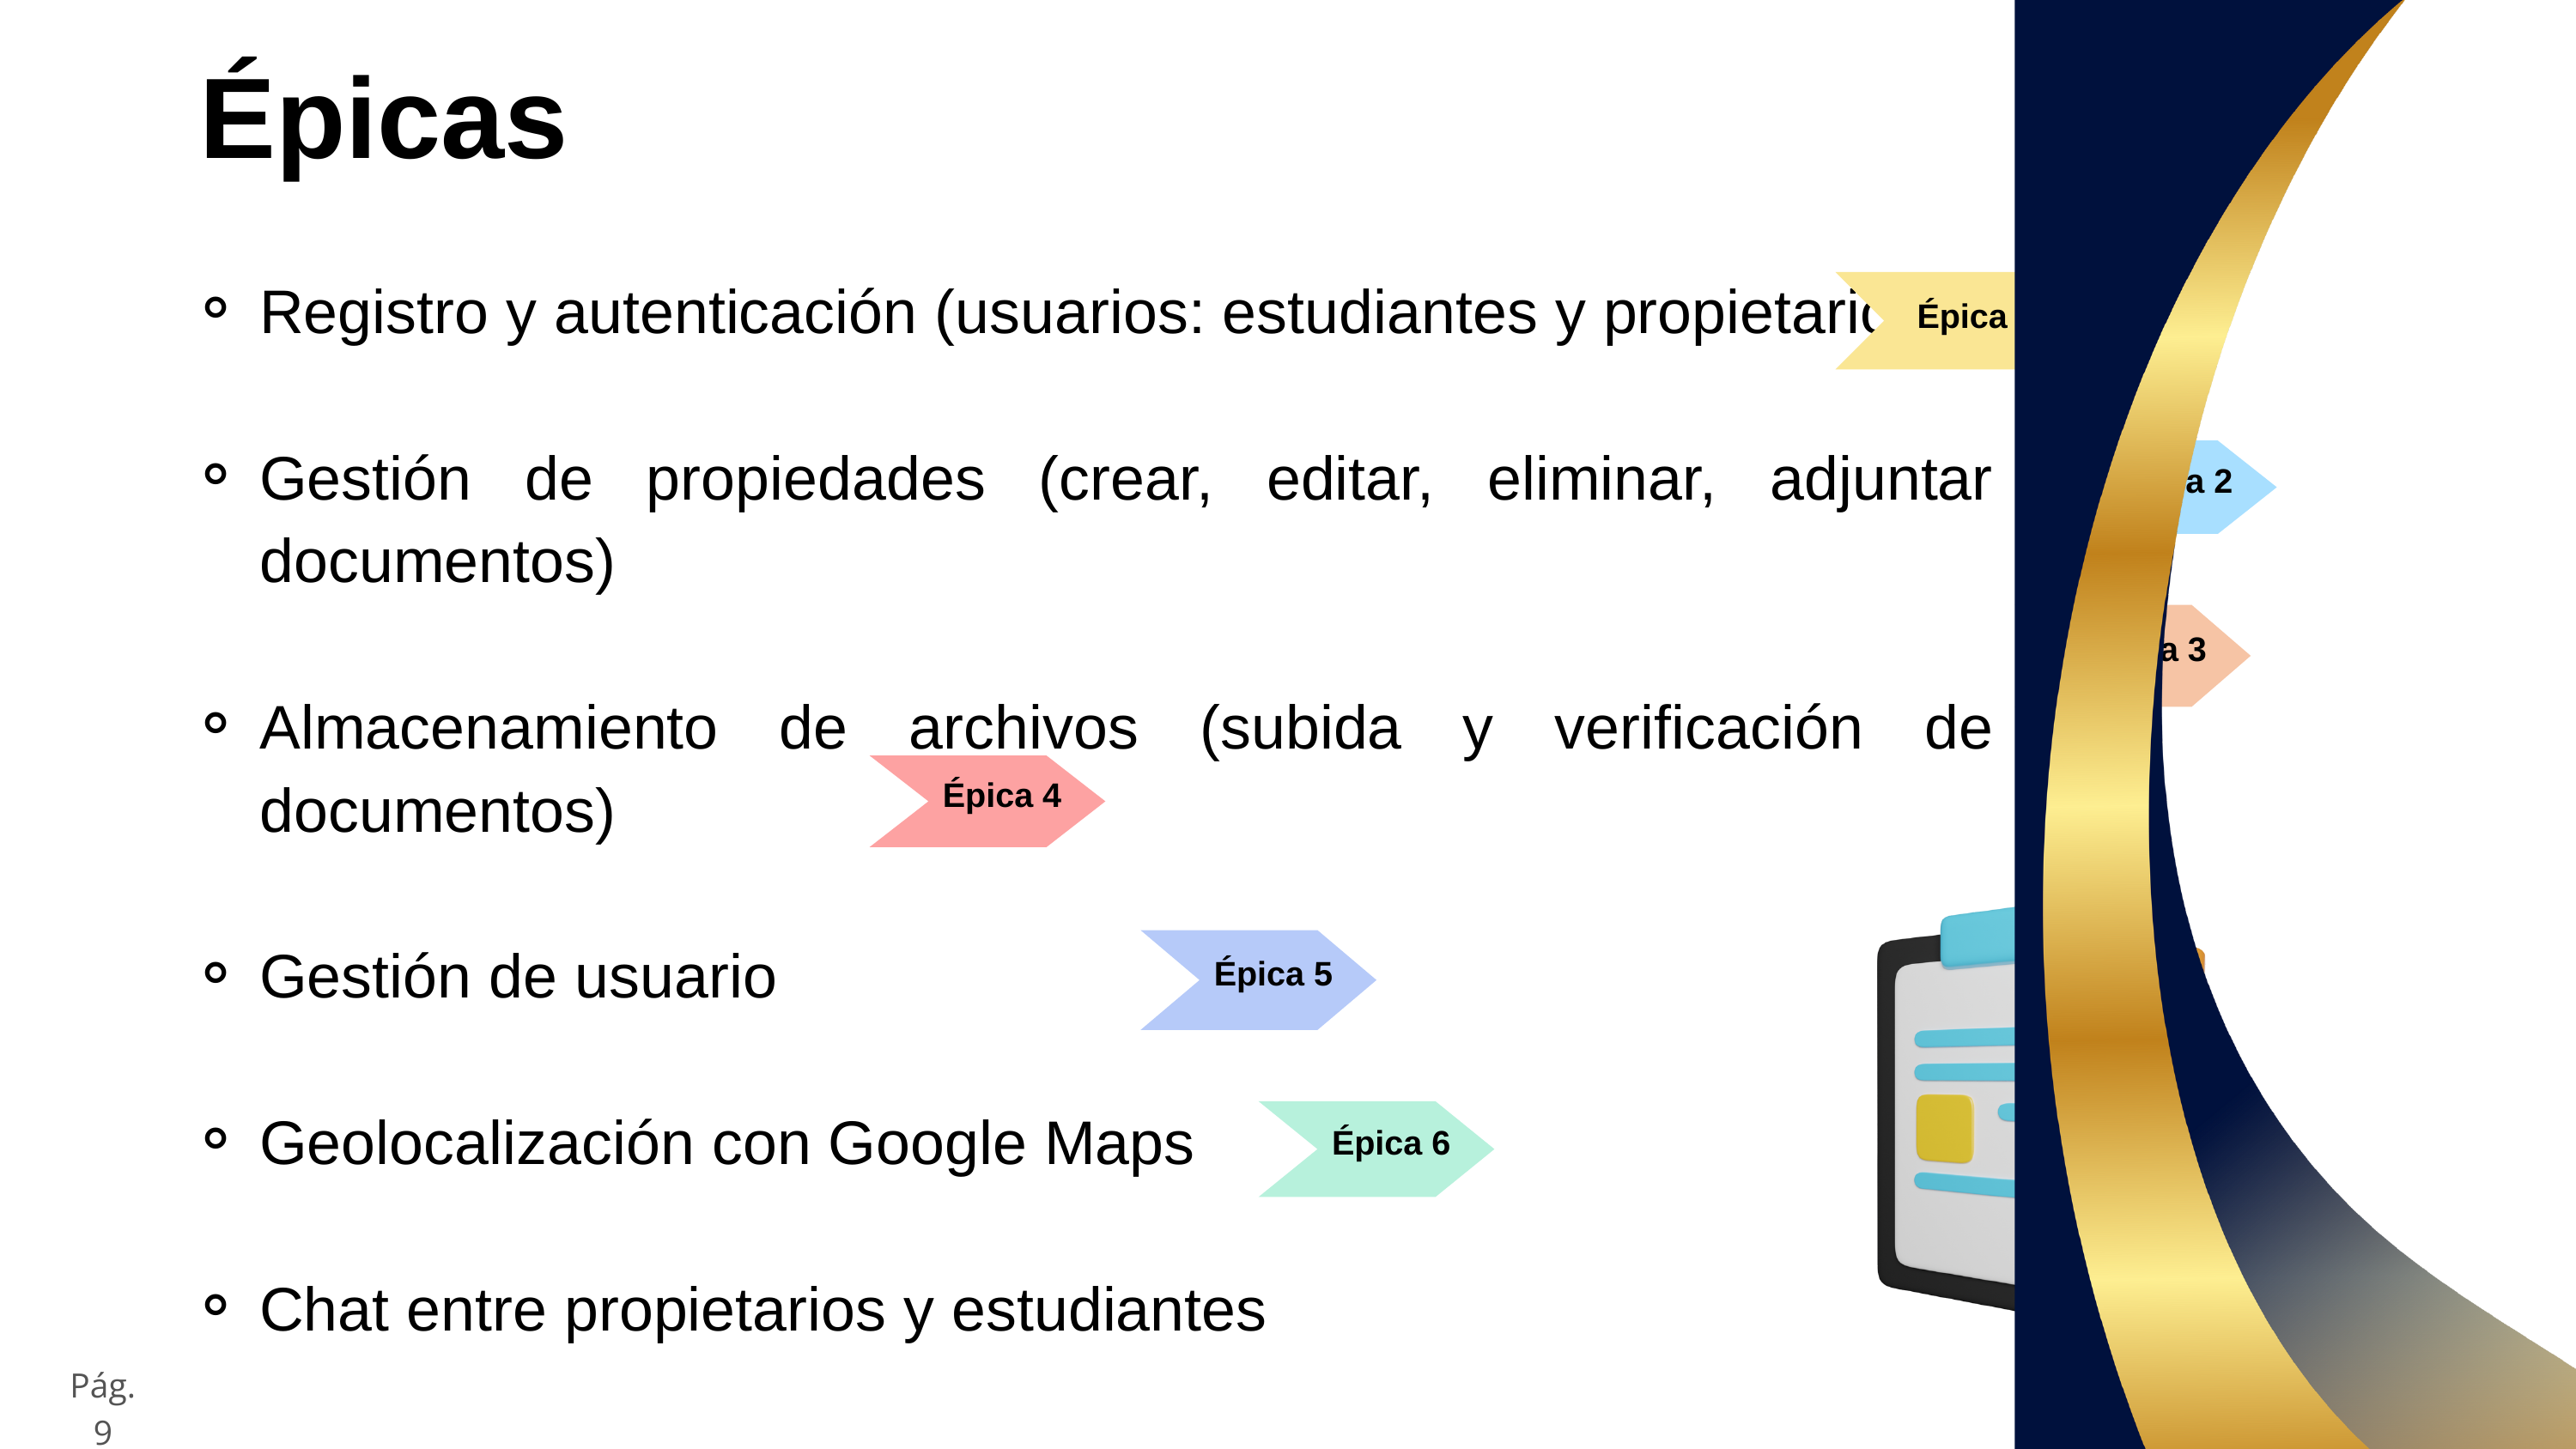

Épicas

Registro y autenticación (usuarios: estudiantes y propietarios)

Gestión de propiedades (crear, editar, eliminar, adjuntar documentos)

Almacenamiento de archivos (subida y verificación de documentos)

Gestión de usuario

Geolocalización con Google Maps

Chat entre propietarios y estudiantes

Épica 1

Épica 2

Épica 3

Épica 4

Épica 5

Épica 6
Pág. 9